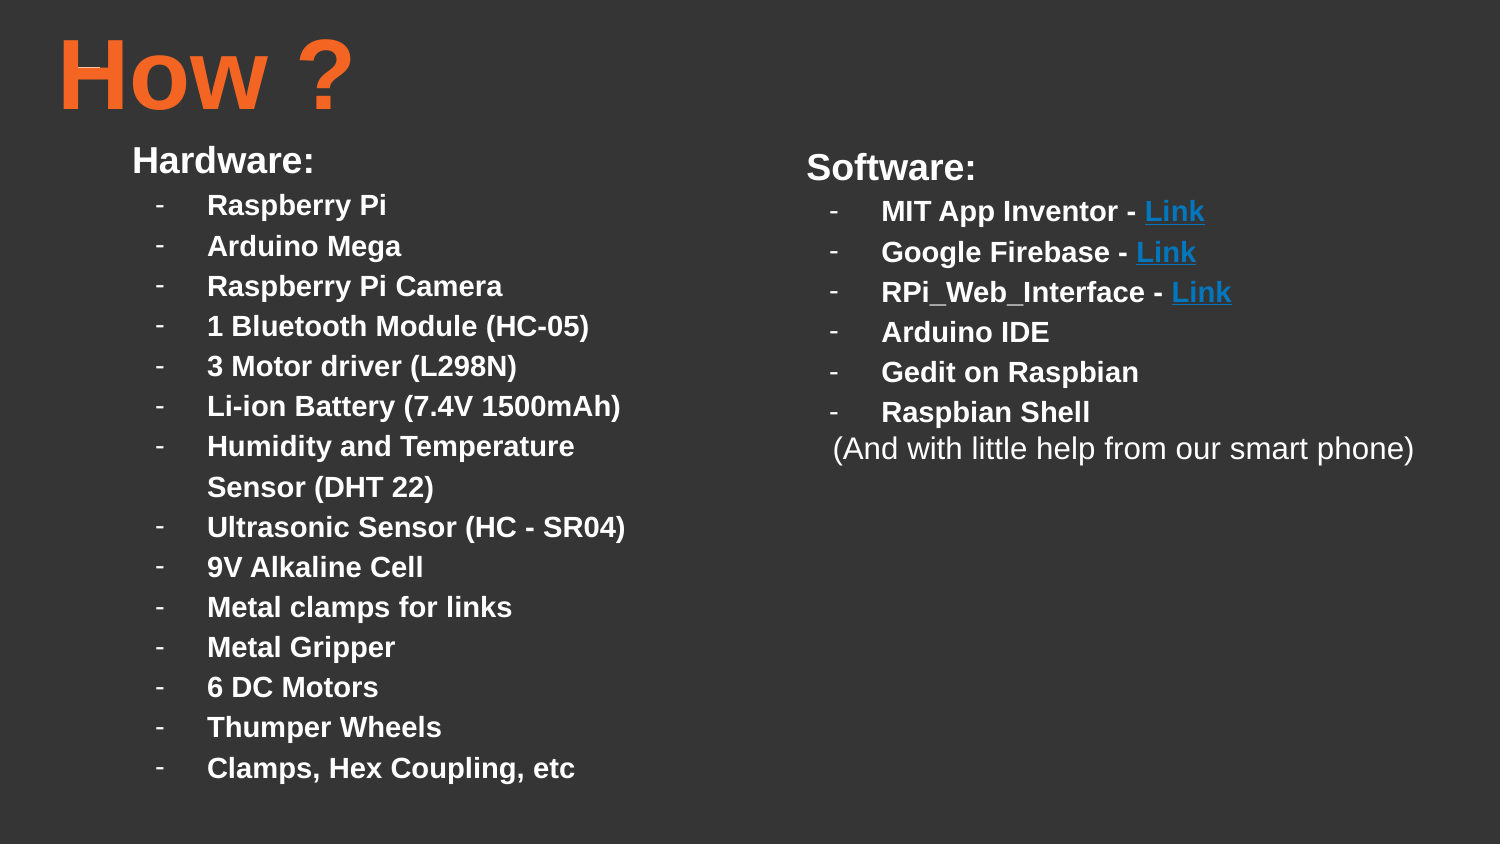

# How ?
Hardware:
Raspberry Pi
Arduino Mega
Raspberry Pi Camera
1 Bluetooth Module (HC-05)
3 Motor driver (L298N)
Li-ion Battery (7.4V 1500mAh)
Humidity and Temperature
Sensor (DHT 22)
Ultrasonic Sensor (HC - SR04)
9V Alkaline Cell
Metal clamps for links
Metal Gripper
6 DC Motors
Thumper Wheels
Clamps, Hex Coupling, etc

Software:
MIT App Inventor - Link
Google Firebase - Link
RPi_Web_Interface - Link
Arduino IDE
Gedit on Raspbian
Raspbian Shell
   (And with little help from our smart phone)